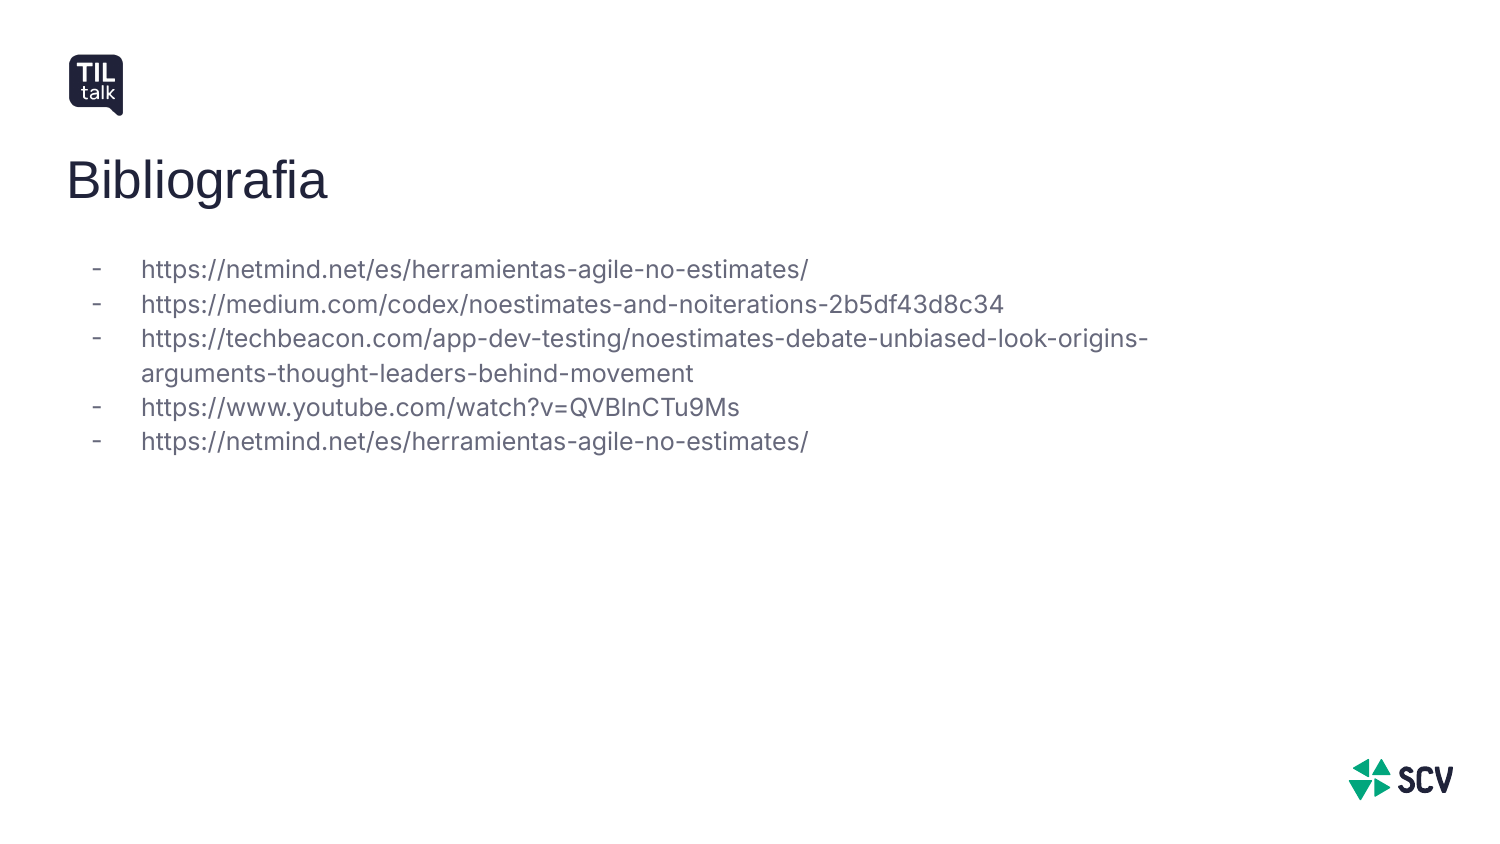

# Bibliografia
https://netmind.net/es/herramientas-agile-no-estimates/
https://medium.com/codex/noestimates-and-noiterations-2b5df43d8c34
https://techbeacon.com/app-dev-testing/noestimates-debate-unbiased-look-origins-arguments-thought-leaders-behind-movement
https://www.youtube.com/watch?v=QVBlnCTu9Ms
https://netmind.net/es/herramientas-agile-no-estimates/